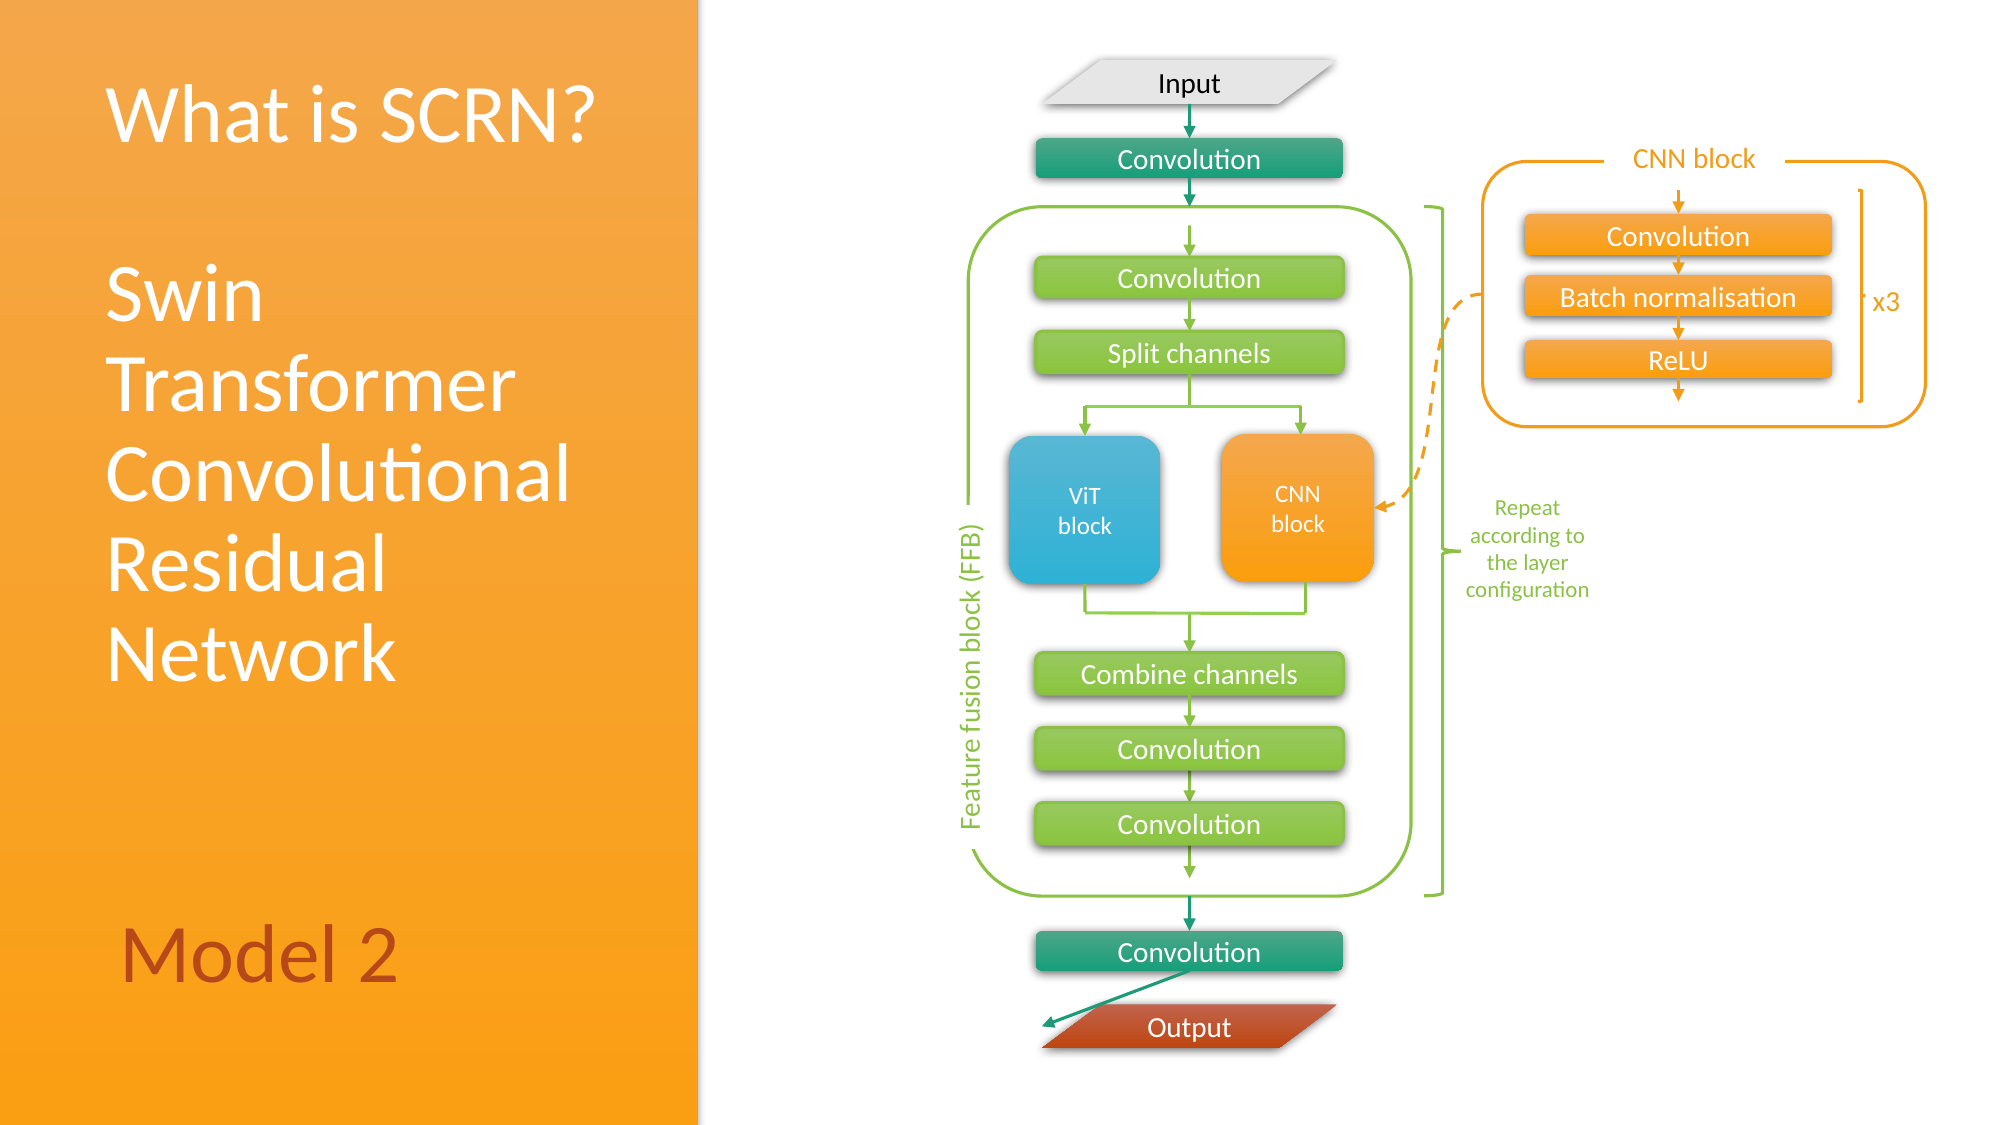

#
Input
What is SCRN?
Swin Transformer Convolutional Residual Network
CNN block
Convolution

Convolution
Convolution
Batch normalisation
x3
Split channels
ReLU
CNN
block
ViT
block
Repeat according to the layer configuration
Combine channels
Feature fusion block (FFB)
Convolution
Convolution
Model 2
Convolution
Output